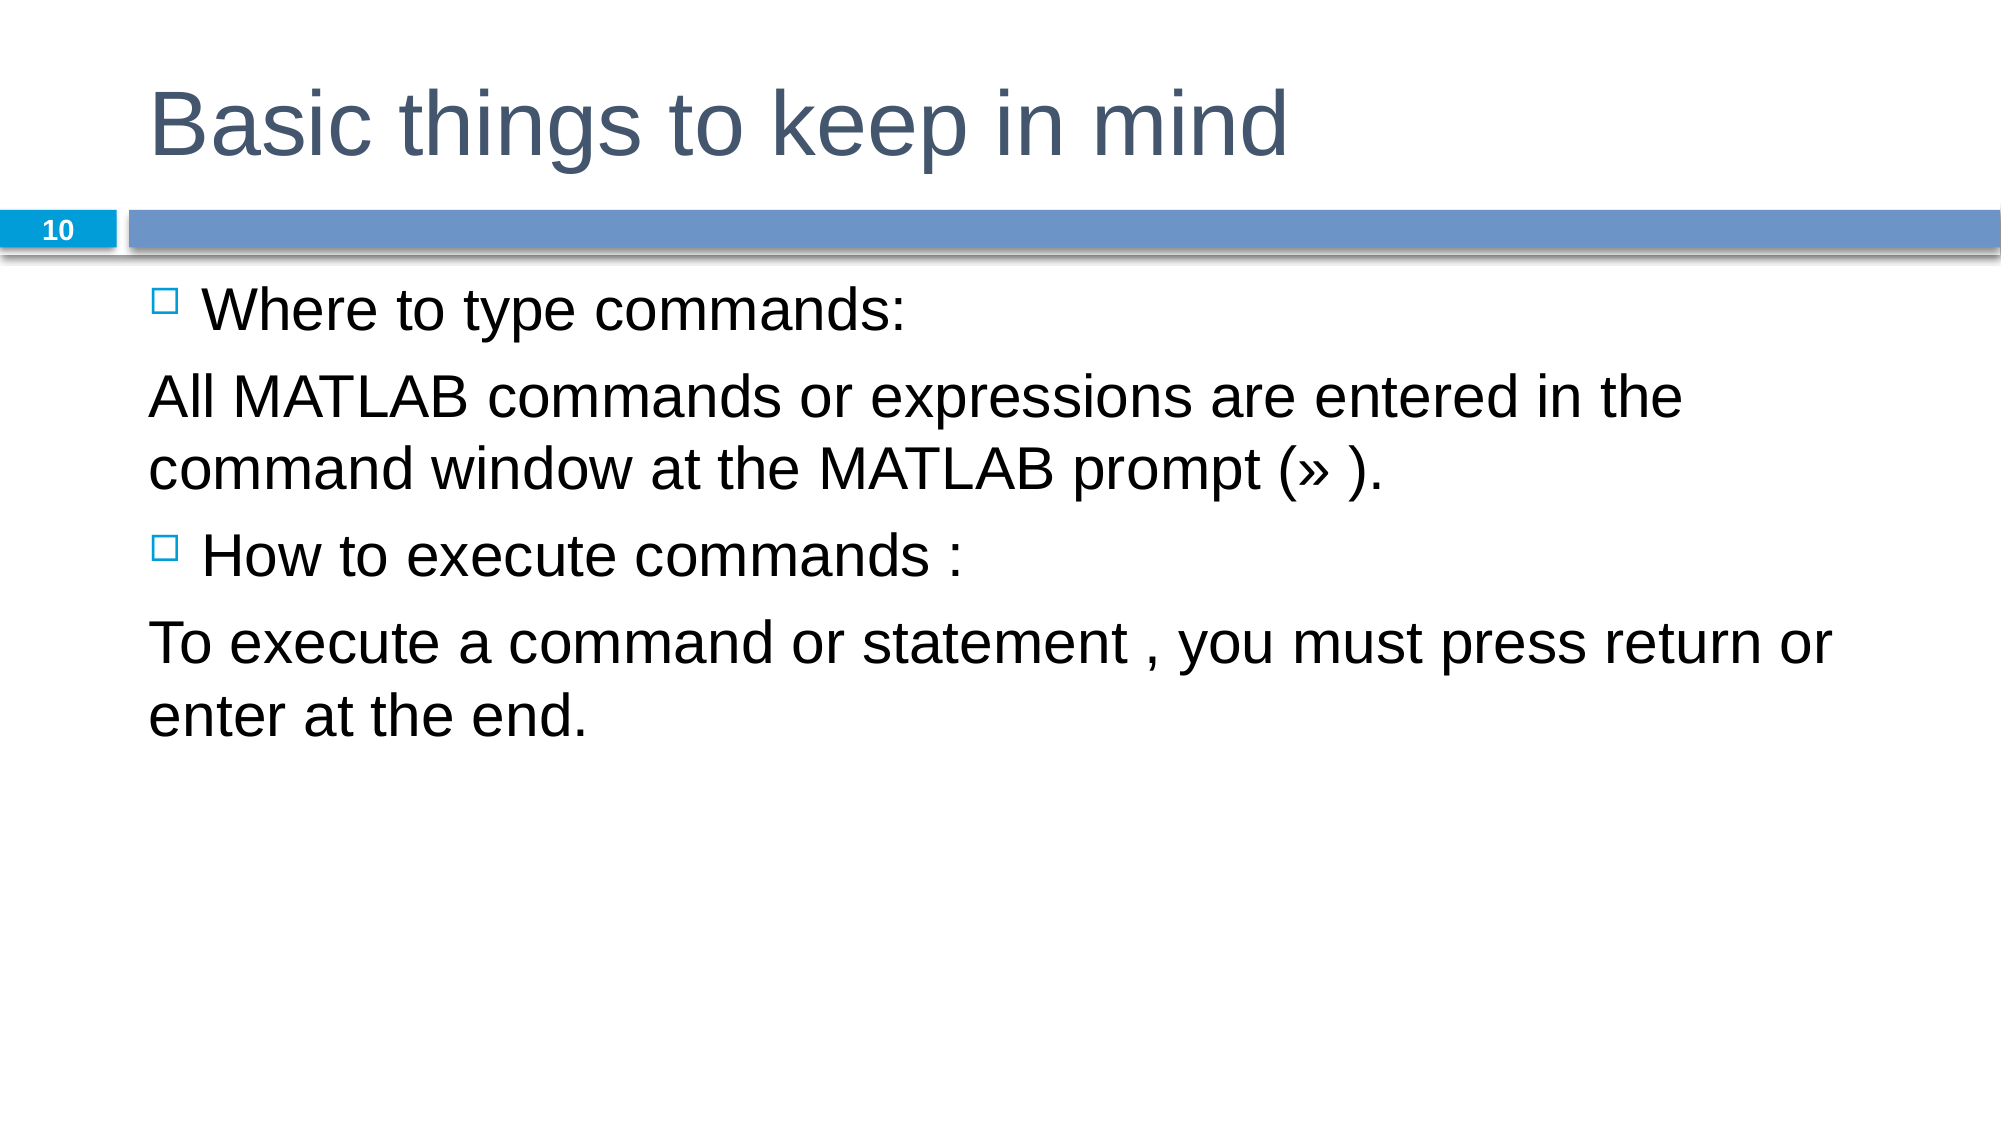

# Basic things to keep in mind
10
Where to type commands:
All MATLAB commands or expressions are entered in the command window at the MATLAB prompt (» ).
How to execute commands :
To execute a command or statement , you must press return or enter at the end.